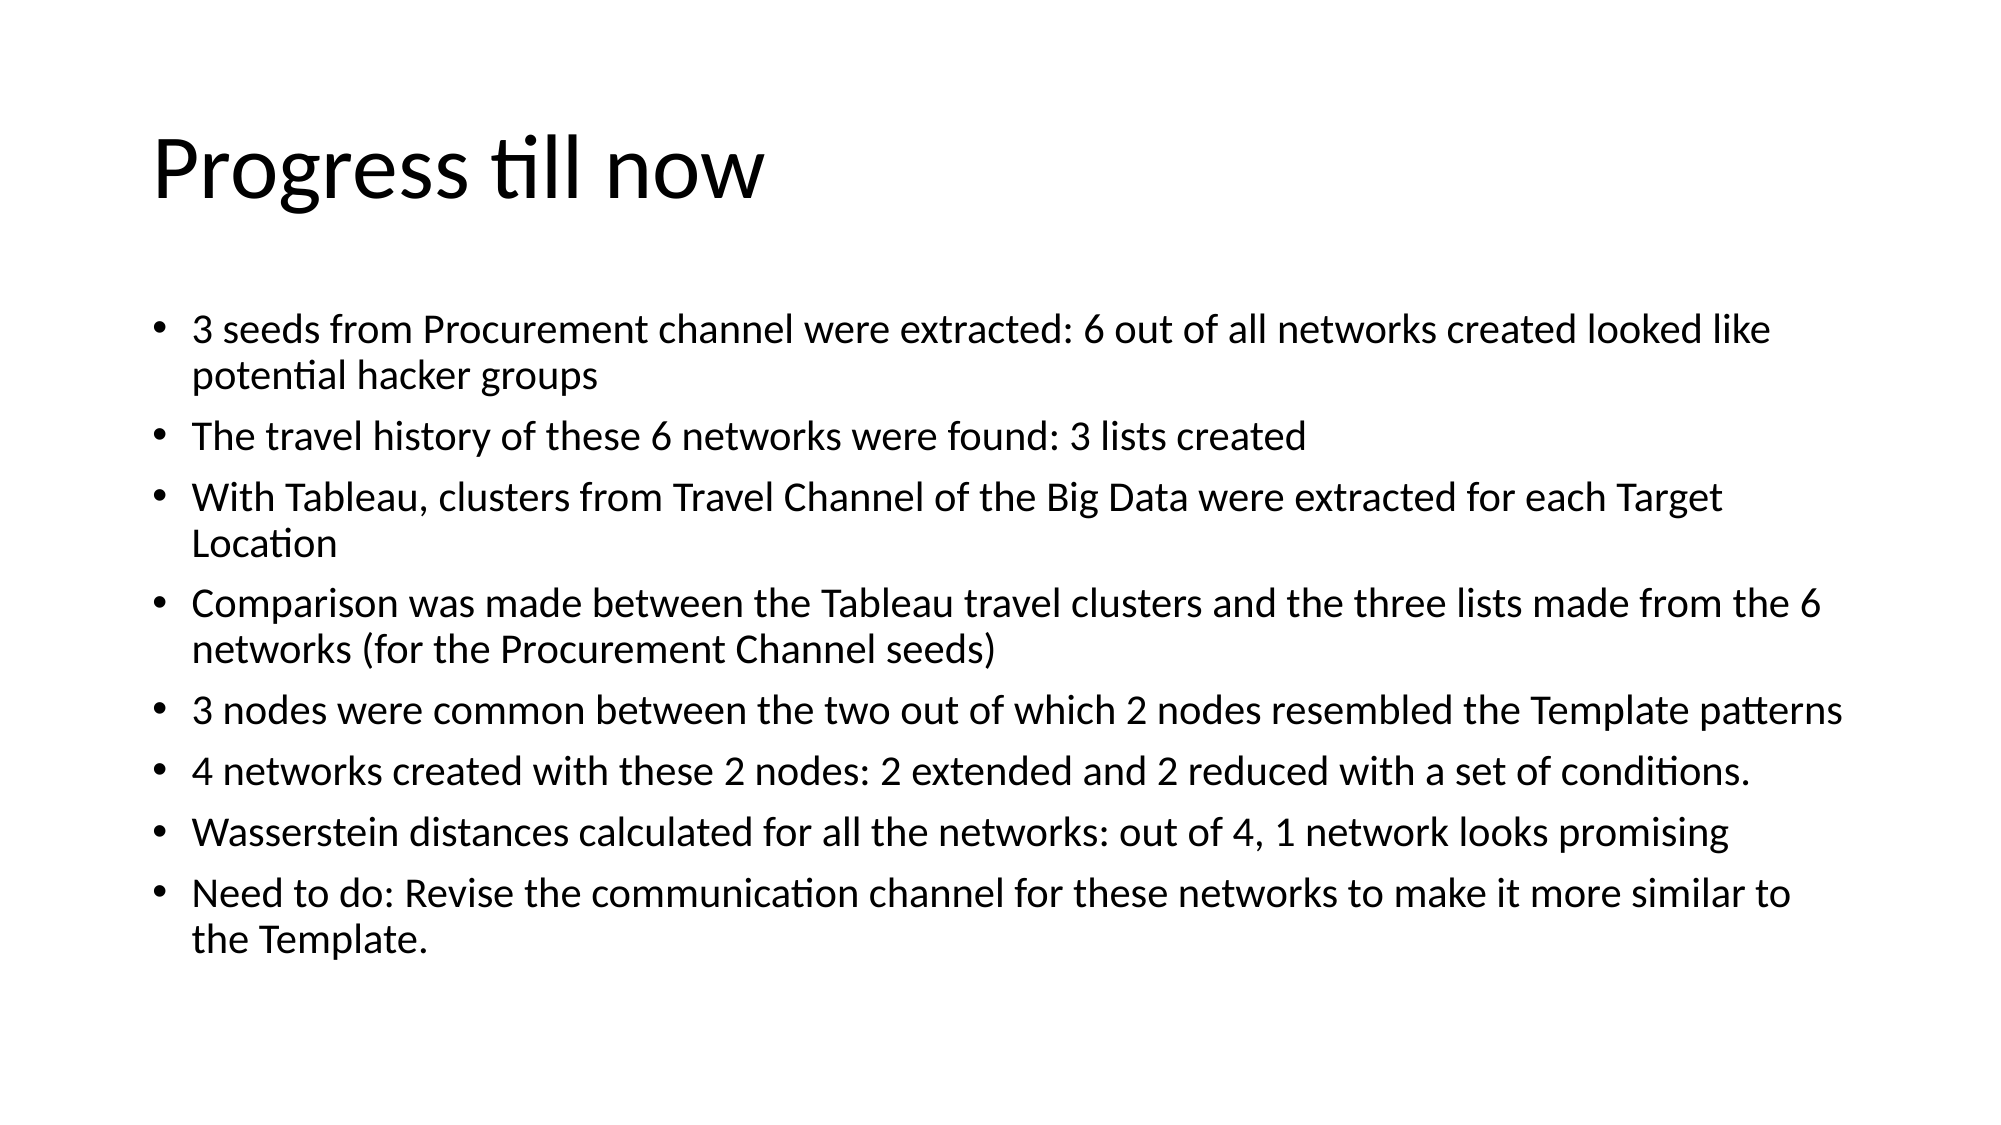

# Progress till now
3 seeds from Procurement channel were extracted: 6 out of all networks created looked like potential hacker groups
The travel history of these 6 networks were found: 3 lists created
With Tableau, clusters from Travel Channel of the Big Data were extracted for each Target Location
Comparison was made between the Tableau travel clusters and the three lists made from the 6 networks (for the Procurement Channel seeds)
3 nodes were common between the two out of which 2 nodes resembled the Template patterns
4 networks created with these 2 nodes: 2 extended and 2 reduced with a set of conditions.
Wasserstein distances calculated for all the networks: out of 4, 1 network looks promising
Need to do: Revise the communication channel for these networks to make it more similar to the Template.